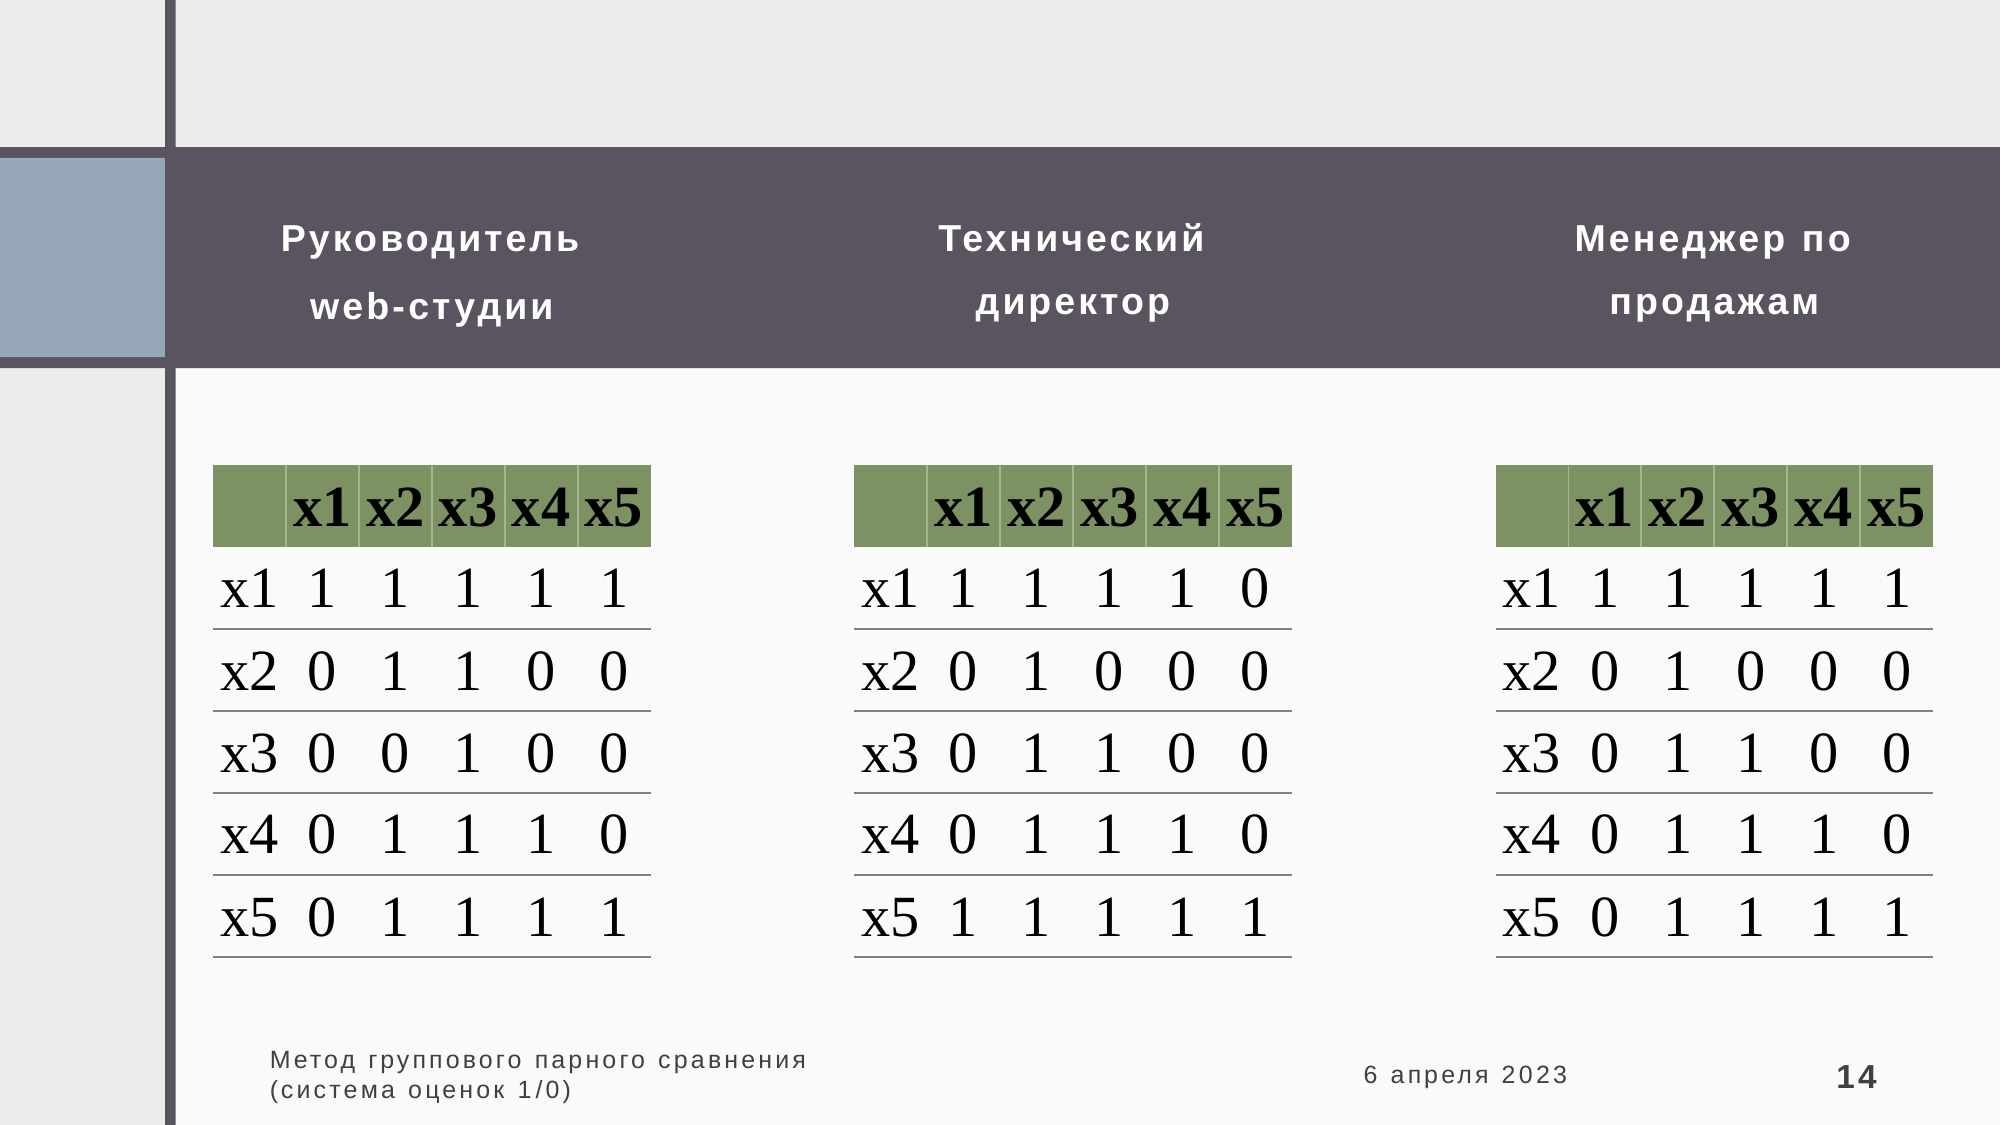

# Руководитель web-студии
Технический директор
Менеджер по продажам
|  | x1 | x2 | x3 | x4 | x5 |
| --- | --- | --- | --- | --- | --- |
| x1 | 1 | 1 | 1 | 1 | 1 |
| x2 | 0 | 1 | 1 | 0 | 0 |
| x3 | 0 | 0 | 1 | 0 | 0 |
| x4 | 0 | 1 | 1 | 1 | 0 |
| x5 | 0 | 1 | 1 | 1 | 1 |
|  | x1 | x2 | x3 | x4 | x5 |
| --- | --- | --- | --- | --- | --- |
| x1 | 1 | 1 | 1 | 1 | 0 |
| x2 | 0 | 1 | 0 | 0 | 0 |
| x3 | 0 | 1 | 1 | 0 | 0 |
| x4 | 0 | 1 | 1 | 1 | 0 |
| x5 | 1 | 1 | 1 | 1 | 1 |
|  | x1 | x2 | x3 | x4 | x5 |
| --- | --- | --- | --- | --- | --- |
| x1 | 1 | 1 | 1 | 1 | 1 |
| x2 | 0 | 1 | 0 | 0 | 0 |
| x3 | 0 | 1 | 1 | 0 | 0 |
| x4 | 0 | 1 | 1 | 1 | 0 |
| x5 | 0 | 1 | 1 | 1 | 1 |
Метод группового парного сравнения
(система оценок 1/0)
6 апреля 2023
14